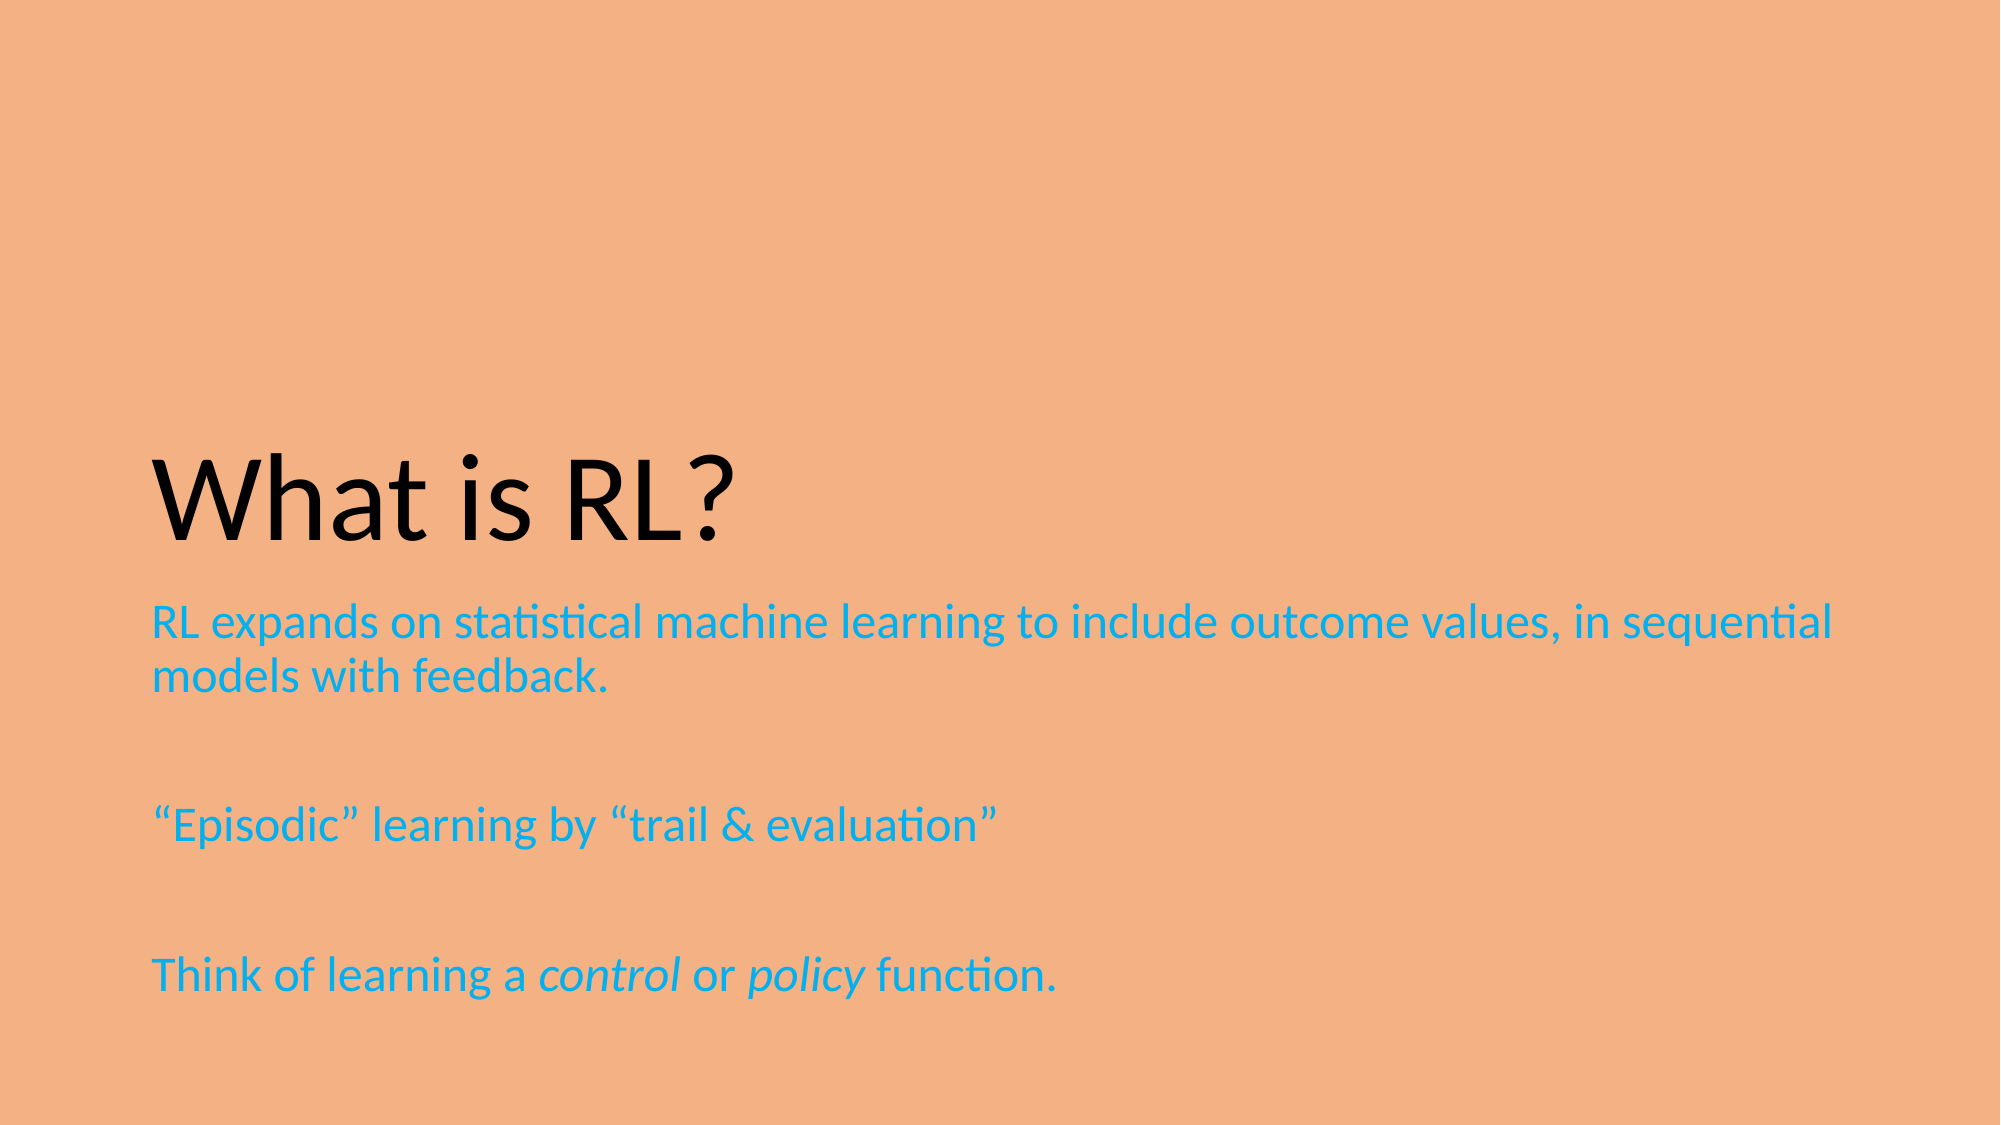

# What is RL?
RL expands on statistical machine learning to include outcome values, in sequential models with feedback.

“Episodic” learning by “trail & evaluation”

Think of learning a control or policy function.